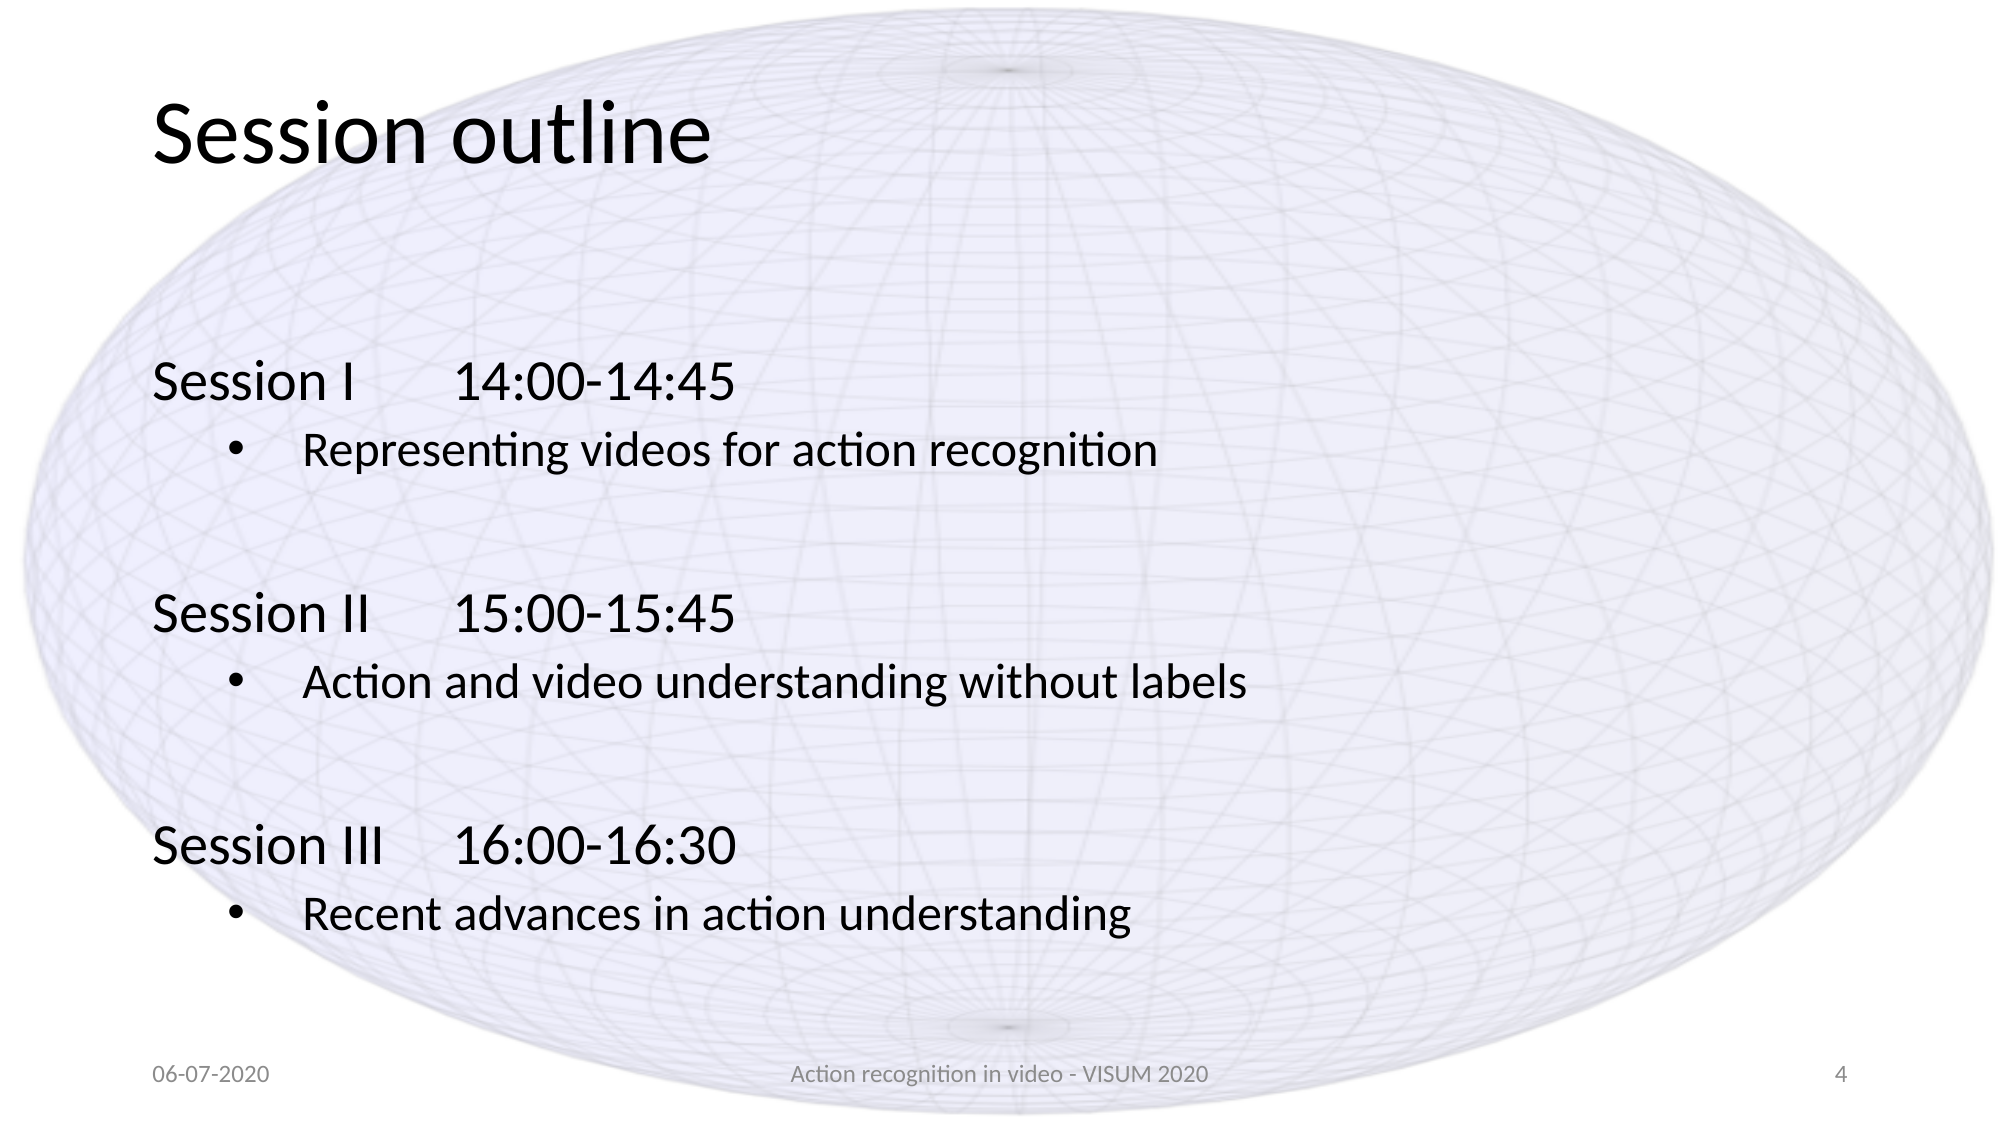

# Session outline

Session I	14:00-14:45
Representing videos for action recognition

Session II	15:00-15:45
Action and video understanding without labels

Session III	16:00-16:30
Recent advances in action understanding
06-07-2020
Action recognition in video - VISUM 2020
4